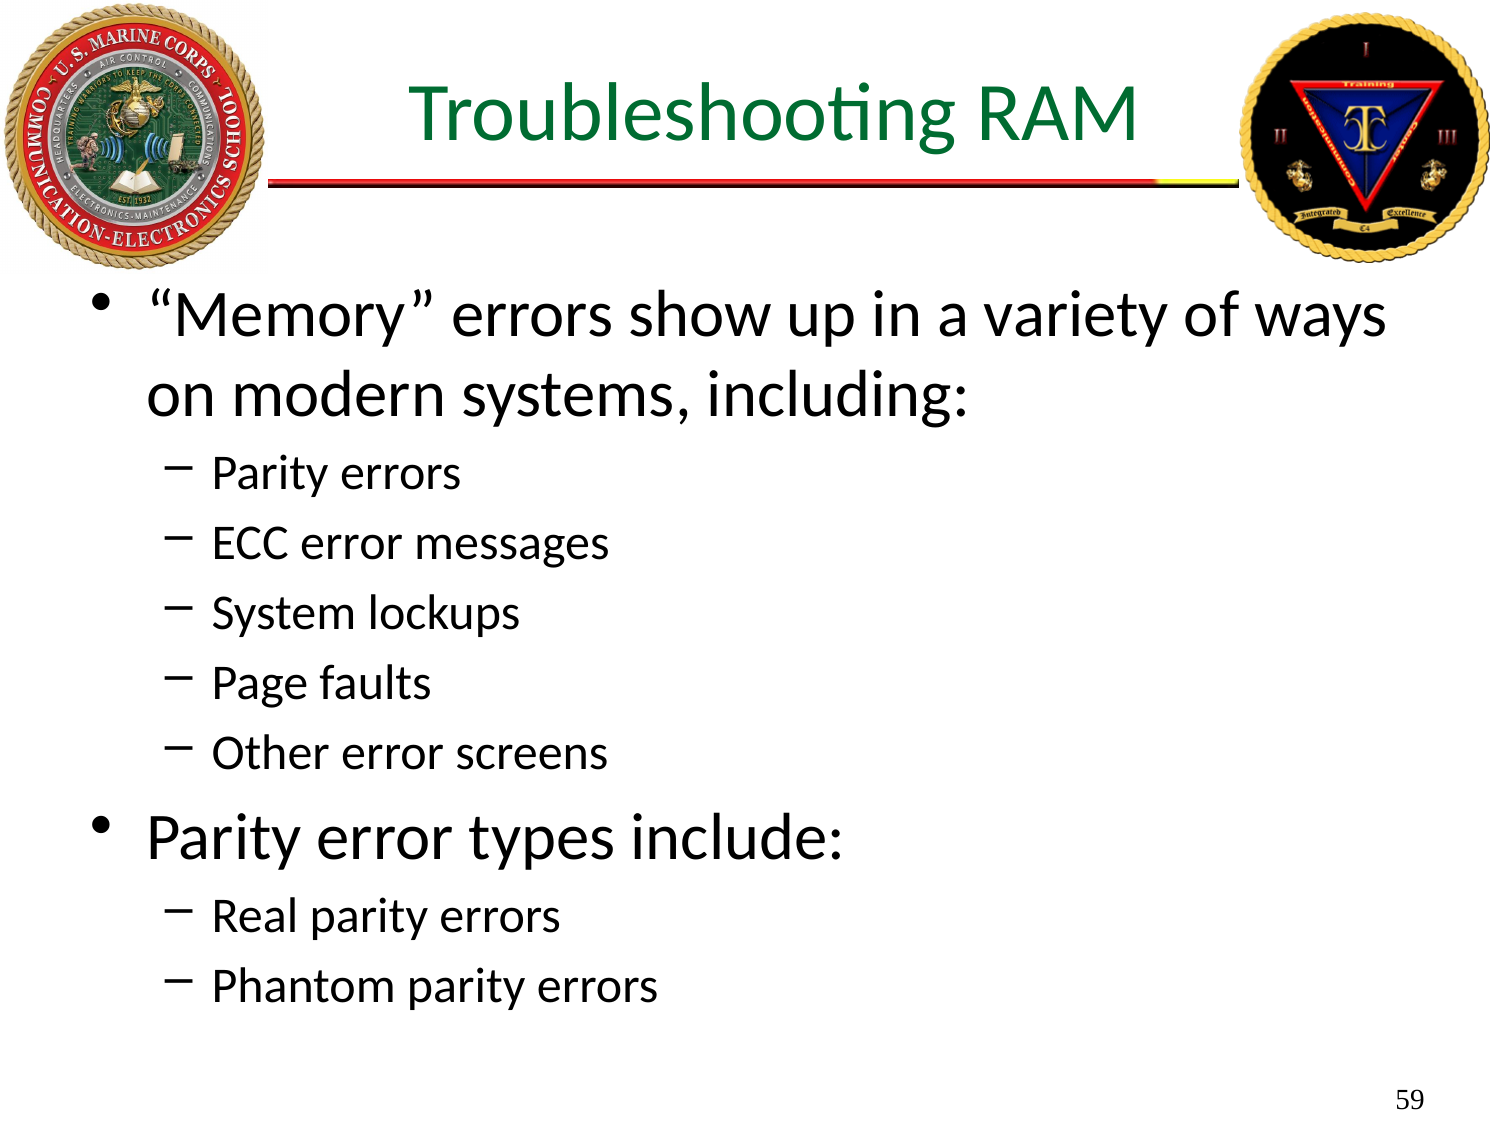

# Troubleshooting RAM
“Memory” errors show up in a variety of ways on modern systems, including:
Parity errors
ECC error messages
System lockups
Page faults
Other error screens
Parity error types include:
Real parity errors
Phantom parity errors